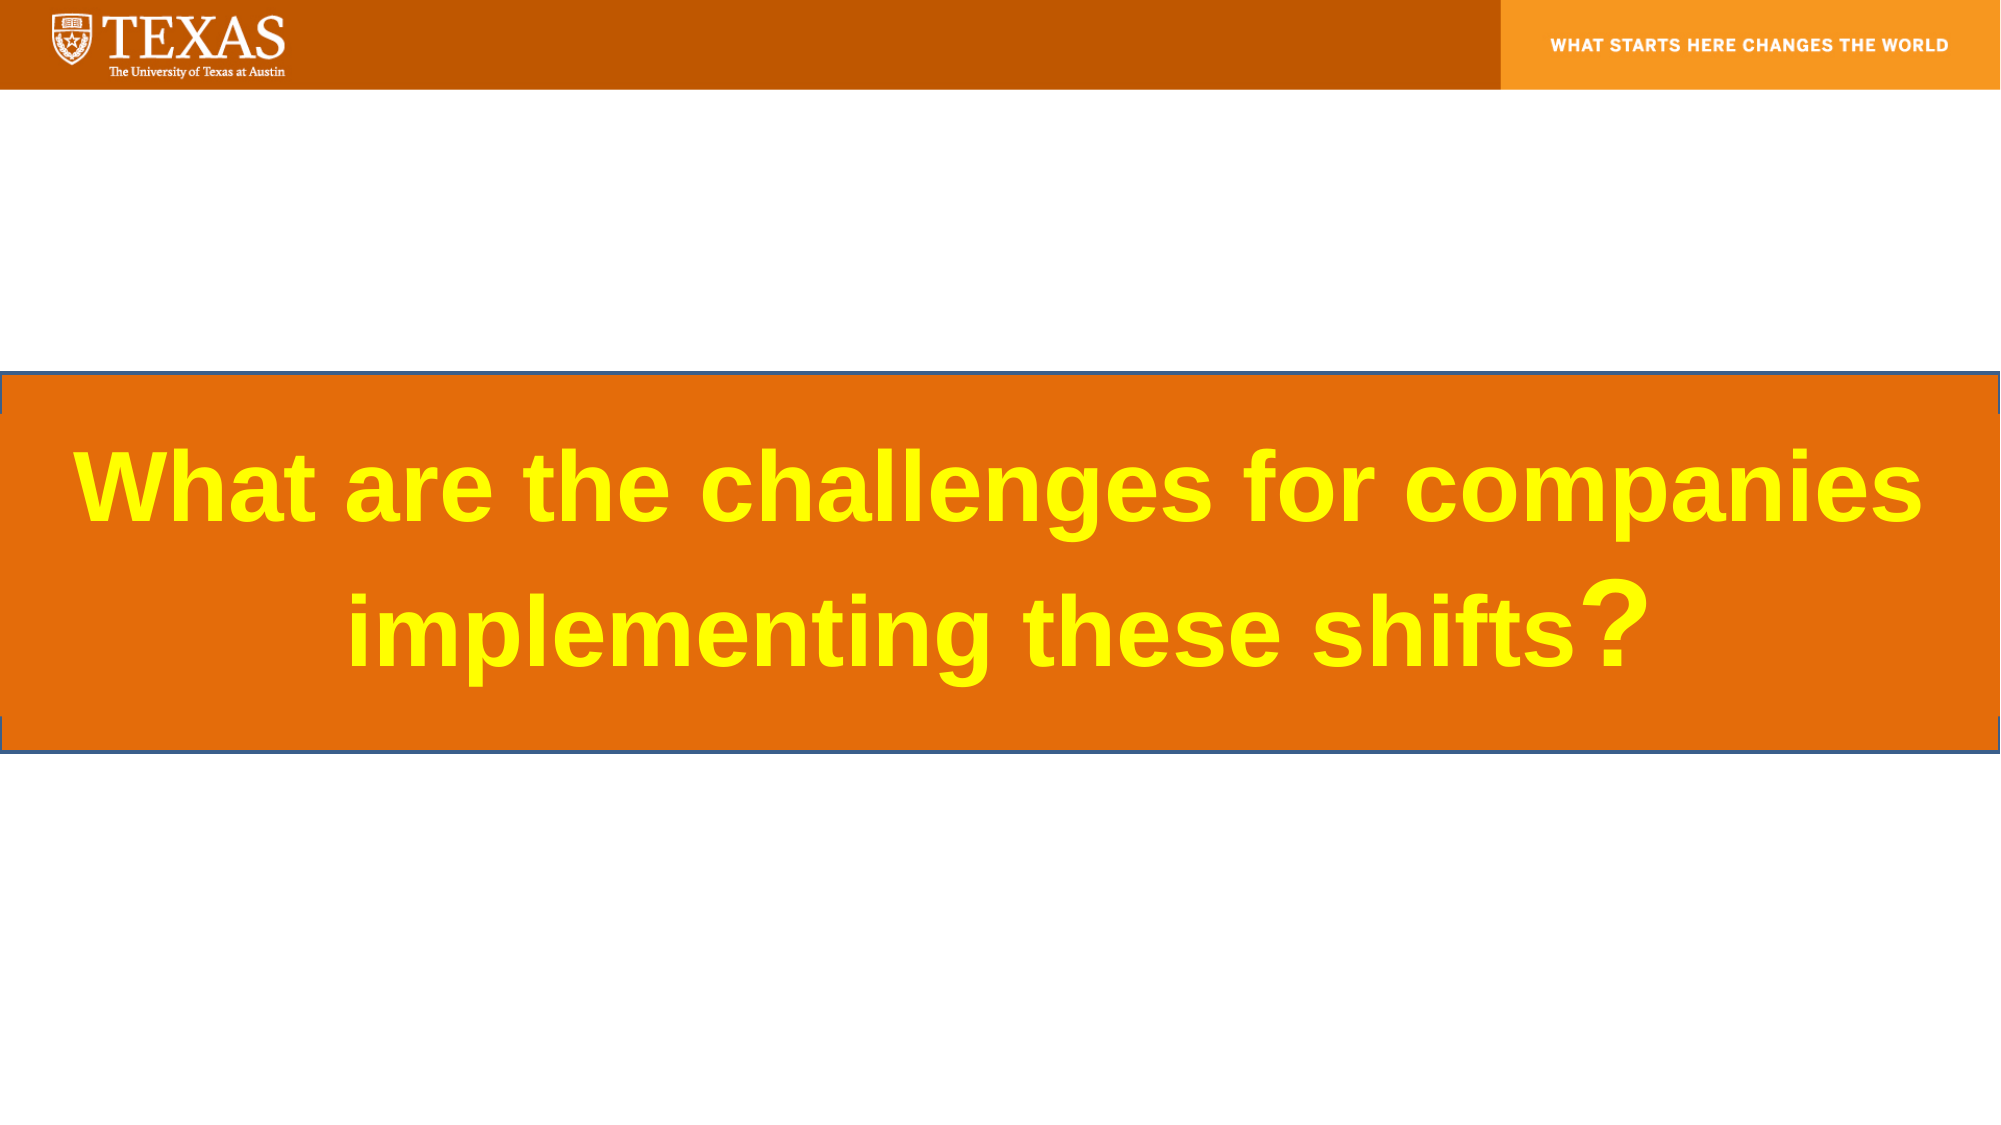

What are the challenges for companies implementing these shifts?